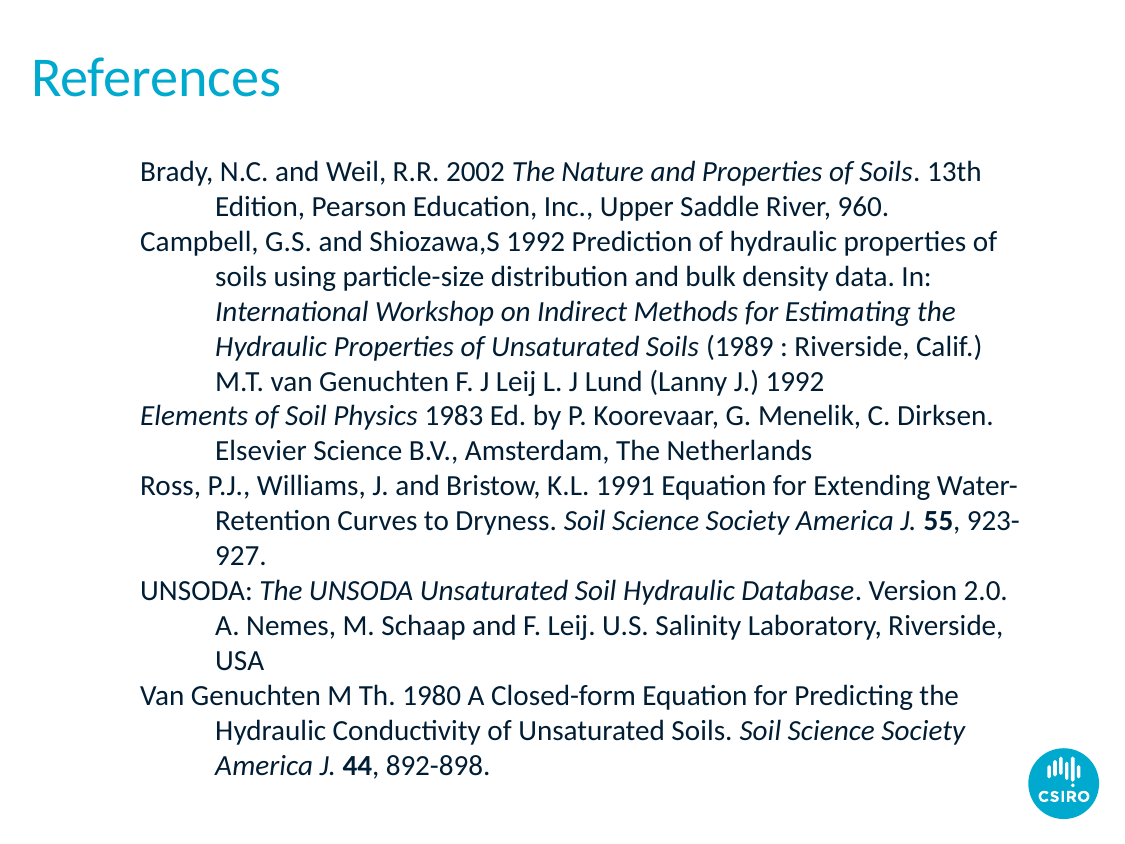

# References
Brady, N.C. and Weil, R.R. 2002 The Nature and Properties of Soils. 13th Edition, Pearson Education, Inc., Upper Saddle River, 960.
Campbell, G.S. and Shiozawa,S 1992 Prediction of hydraulic properties of soils using particle-size distribution and bulk density data. In: International Workshop on Indirect Methods for Estimating the Hydraulic Properties of Unsaturated Soils (1989 : Riverside, Calif.) M.T. van Genuchten F. J Leij L. J Lund (Lanny J.) 1992
Elements of Soil Physics 1983 Ed. by P. Koorevaar, G. Menelik, C. Dirksen. Elsevier Science B.V., Amsterdam, The Netherlands
Ross, P.J., Williams, J. and Bristow, K.L. 1991 Equation for Extending Water-Retention Curves to Dryness. Soil Science Society America J. 55, 923-927.
UNSODA: The UNSODA Unsaturated Soil Hydraulic Database. Version 2.0. A. Nemes, M. Schaap and F. Leij. U.S. Salinity Laboratory, Riverside, USA
Van Genuchten M Th. 1980 A Closed-form Equation for Predicting the Hydraulic Conductivity of Unsaturated Soils. Soil Science Society America J. 44, 892-898.